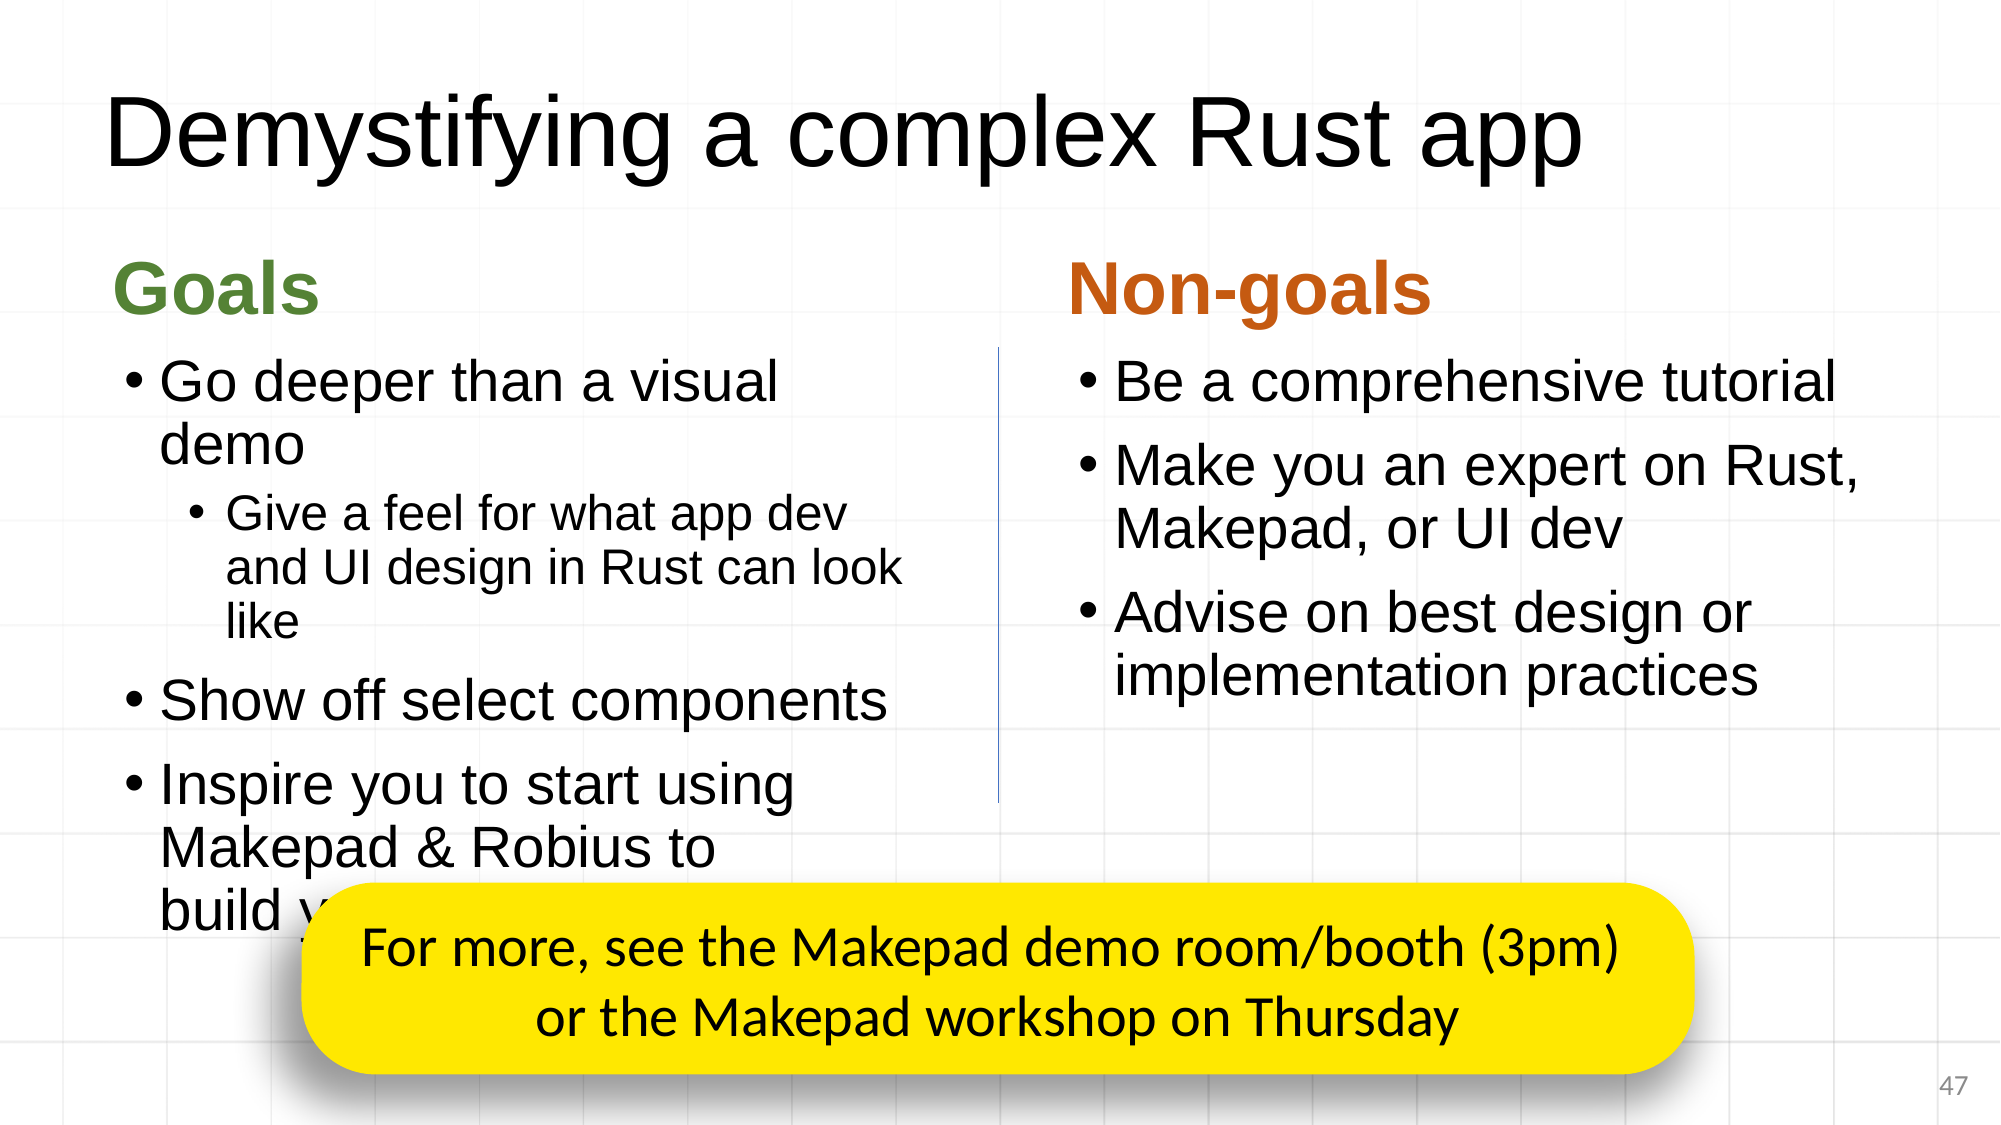

# Demystifying a complex Rust app
Non-goals
Be a comprehensive tutorial
Make you an expert on Rust, Makepad, or UI dev
Advise on best design or implementation practices

Goals
Go deeper than a visual demo
Give a feel for what app dev and UI design in Rust can look like
Show off select components
Inspire you to start using Makepad & Robius to
build your own apps
For more, see the Makepad demo room/booth (3pm)
or the Makepad workshop on Thursday
47